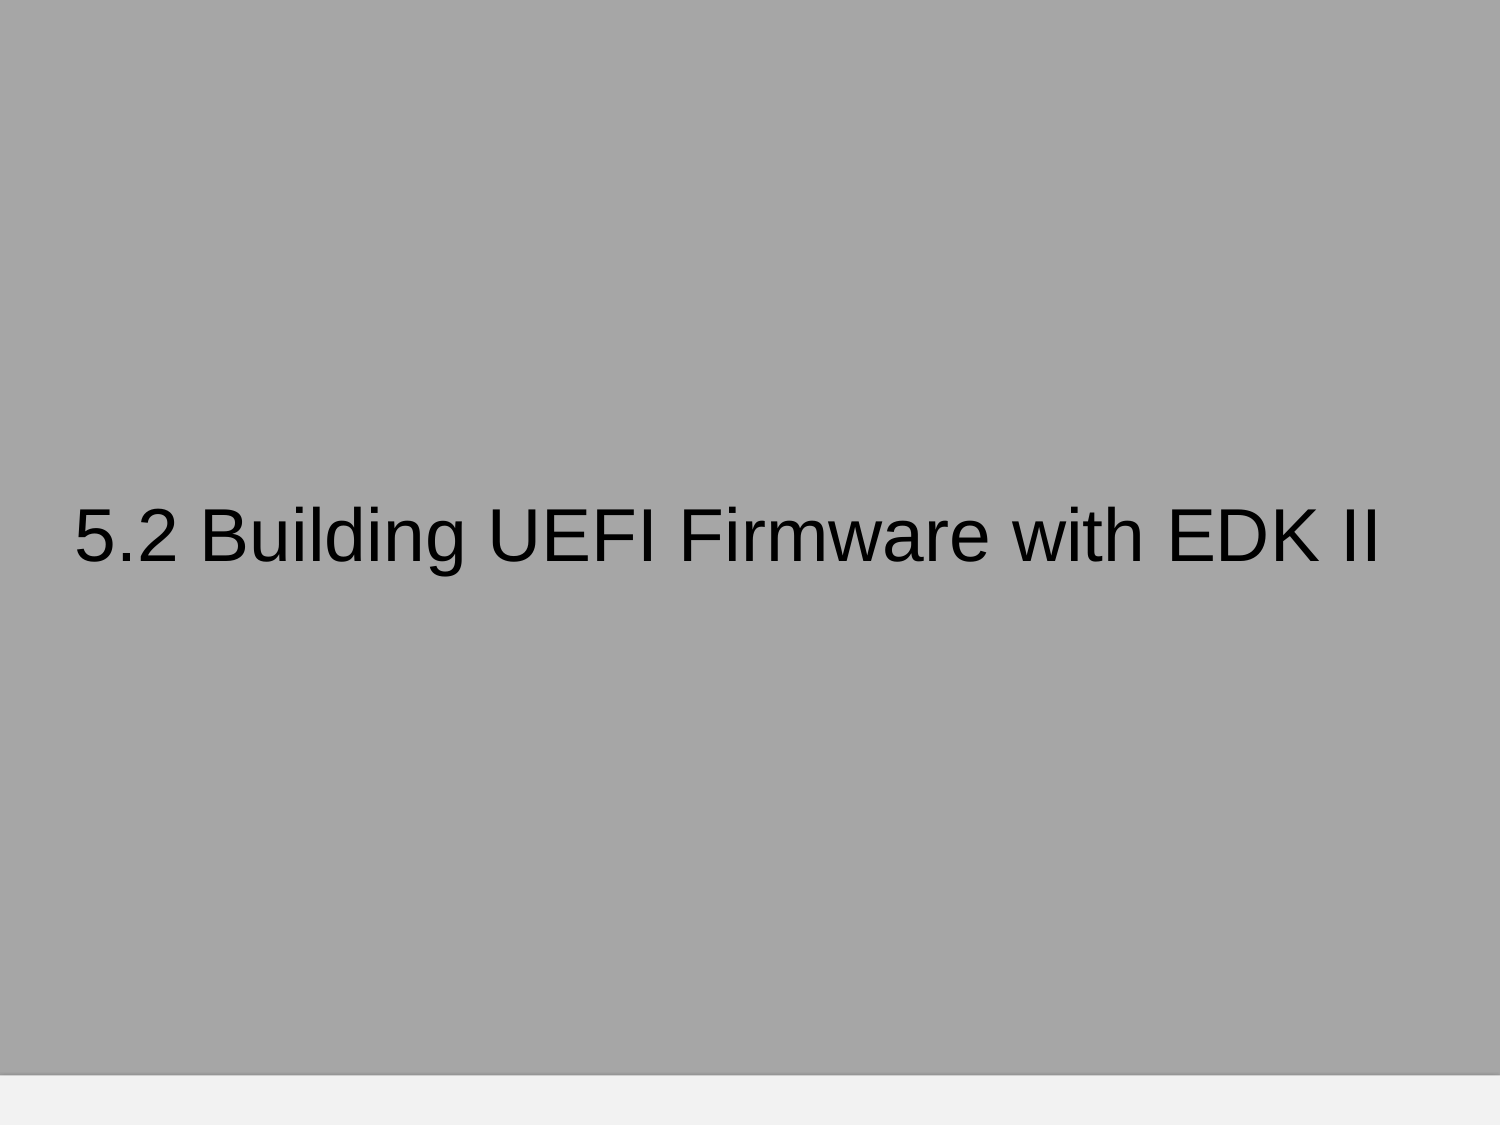

# 5.2 Building UEFI Firmware with EDK II